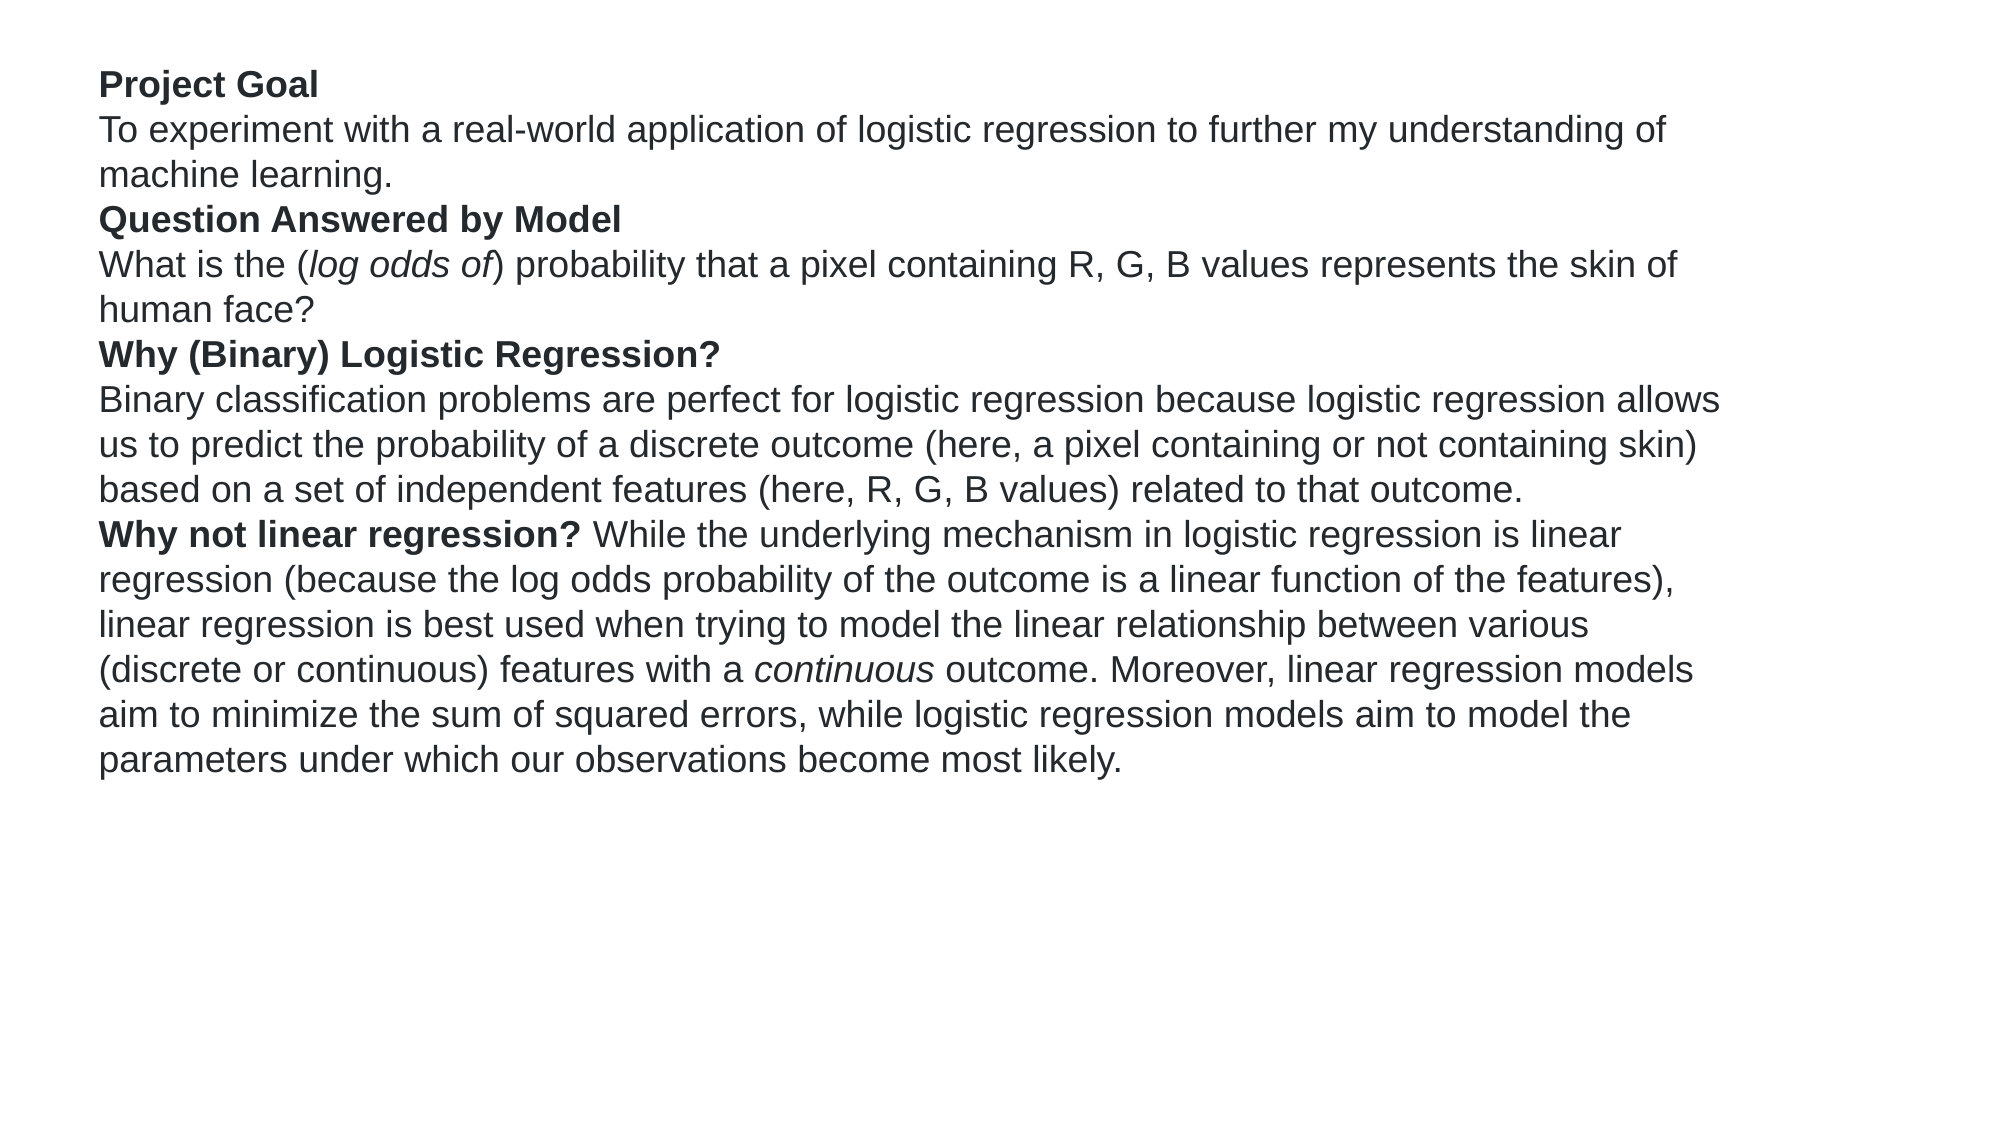

Project Goal
To experiment with a real-world application of logistic regression to further my understanding of machine learning.
Question Answered by Model
What is the (log odds of) probability that a pixel containing R, G, B values represents the skin of human face?
Why (Binary) Logistic Regression?
Binary classification problems are perfect for logistic regression because logistic regression allows us to predict the probability of a discrete outcome (here, a pixel containing or not containing skin) based on a set of independent features (here, R, G, B values) related to that outcome.
Why not linear regression? While the underlying mechanism in logistic regression is linear regression (because the log odds probability of the outcome is a linear function of the features), linear regression is best used when trying to model the linear relationship between various (discrete or continuous) features with a continuous outcome. Moreover, linear regression models aim to minimize the sum of squared errors, while logistic regression models aim to model the parameters under which our observations become most likely.